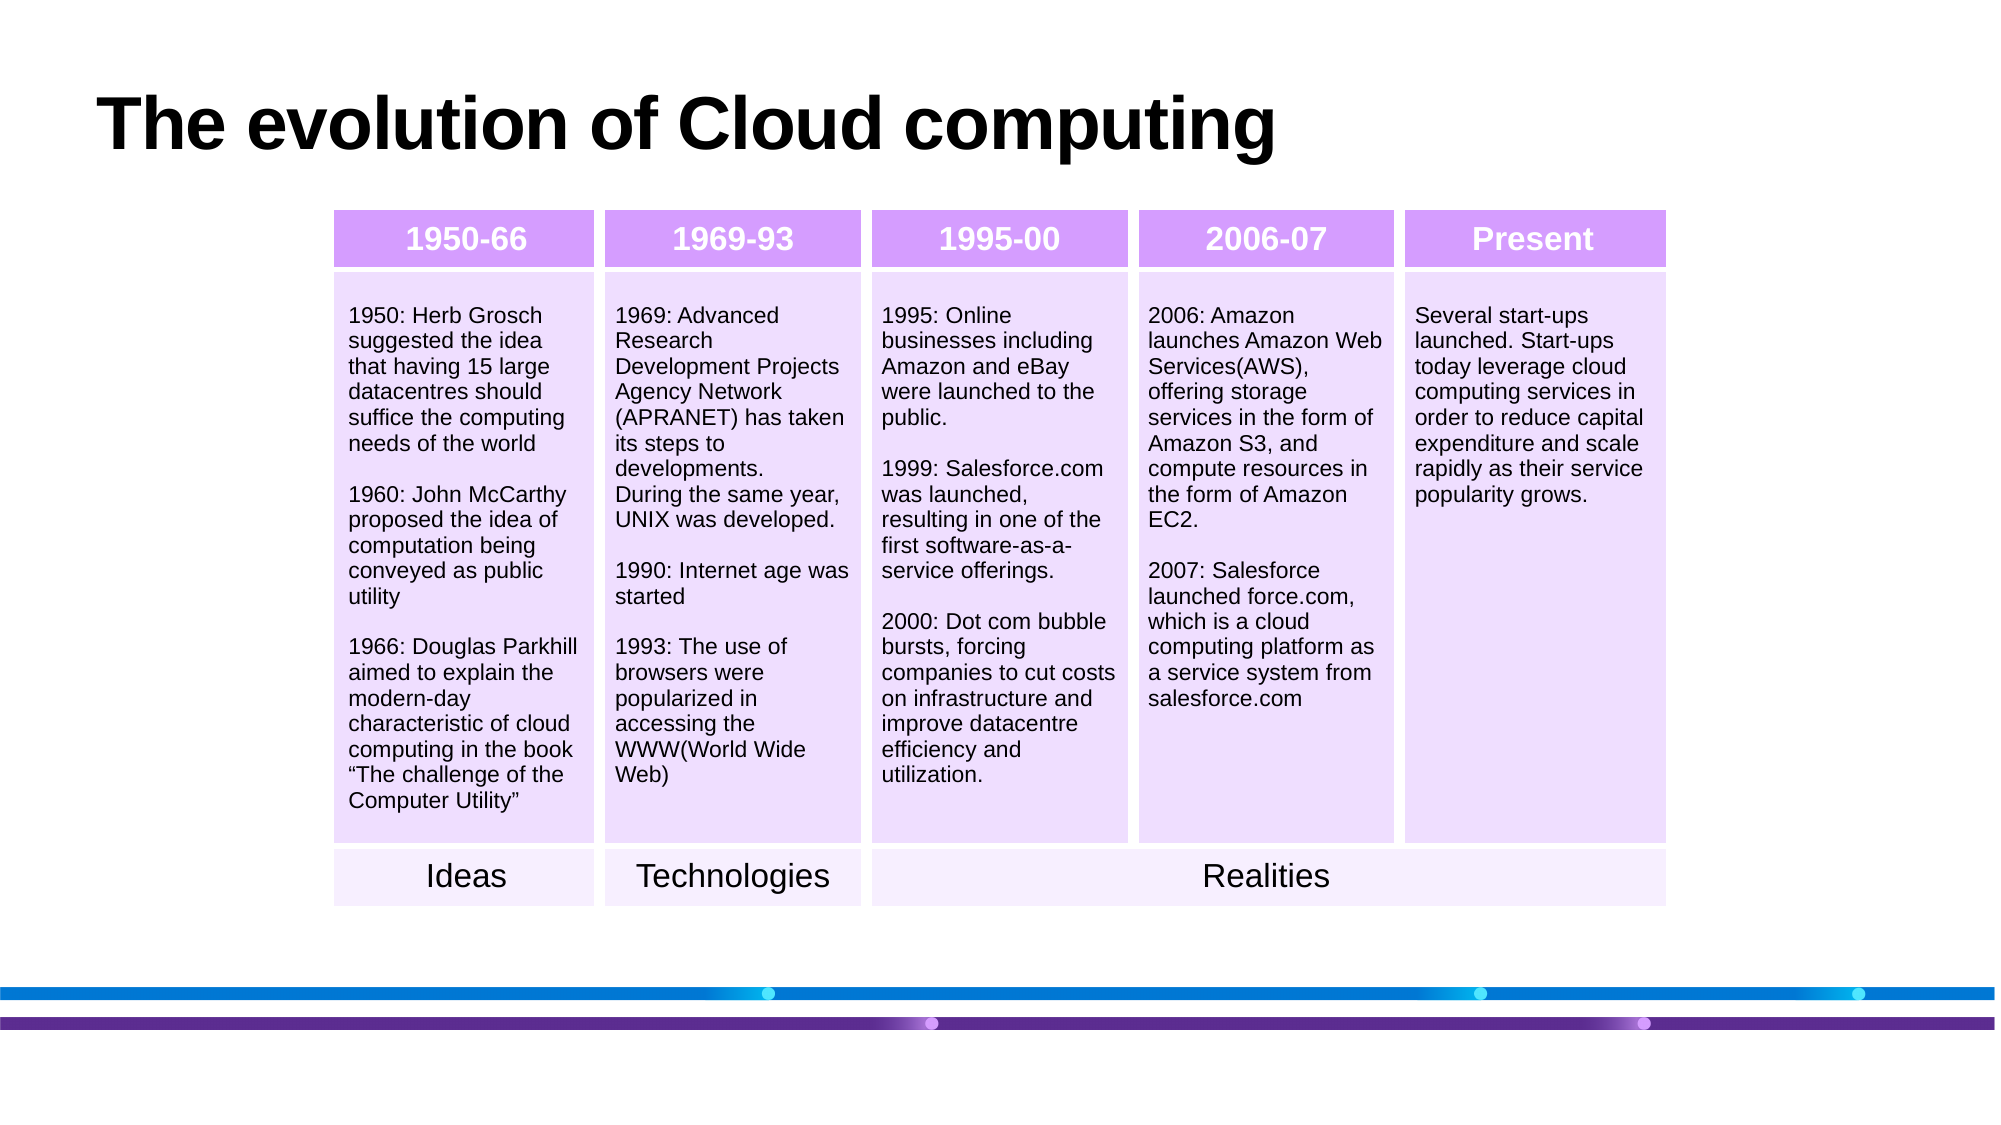

# The evolution of Cloud computing
| 1950-66 | 1969-93 | 1995-00 | 2006-07 | Present |
| --- | --- | --- | --- | --- |
| 1950: Herb Grosch suggested the idea that having 15 large datacentres should suffice the computing needs of the world 1960: John McCarthy proposed the idea of computation being conveyed as public utility 1966: Douglas Parkhill aimed to explain the modern-day characteristic of cloud computing in the book “The challenge of the Computer Utility” | 1969: Advanced Research Development Projects Agency Network (APRANET) has taken its steps to developments. During the same year, UNIX was developed. 1990: Internet age was started 1993: The use of browsers were popularized in accessing the WWW(World Wide Web) | 1995: Online businesses including Amazon and eBay were launched to the public. 1999: Salesforce.com was launched, resulting in one of the first software-as-a-service offerings. 2000: Dot com bubble bursts, forcing companies to cut costs on infrastructure and improve datacentre efficiency and utilization. | 2006: Amazon launches Amazon Web Services(AWS), offering storage services in the form of Amazon S3, and compute resources in the form of Amazon EC2. 2007: Salesforce launched force.com, which is a cloud computing platform as a service system from salesforce.com | Several start-ups launched. Start-ups today leverage cloud computing services in order to reduce capital expenditure and scale rapidly as their service popularity grows. |
| Ideas | Technologies | Realities |  |  |